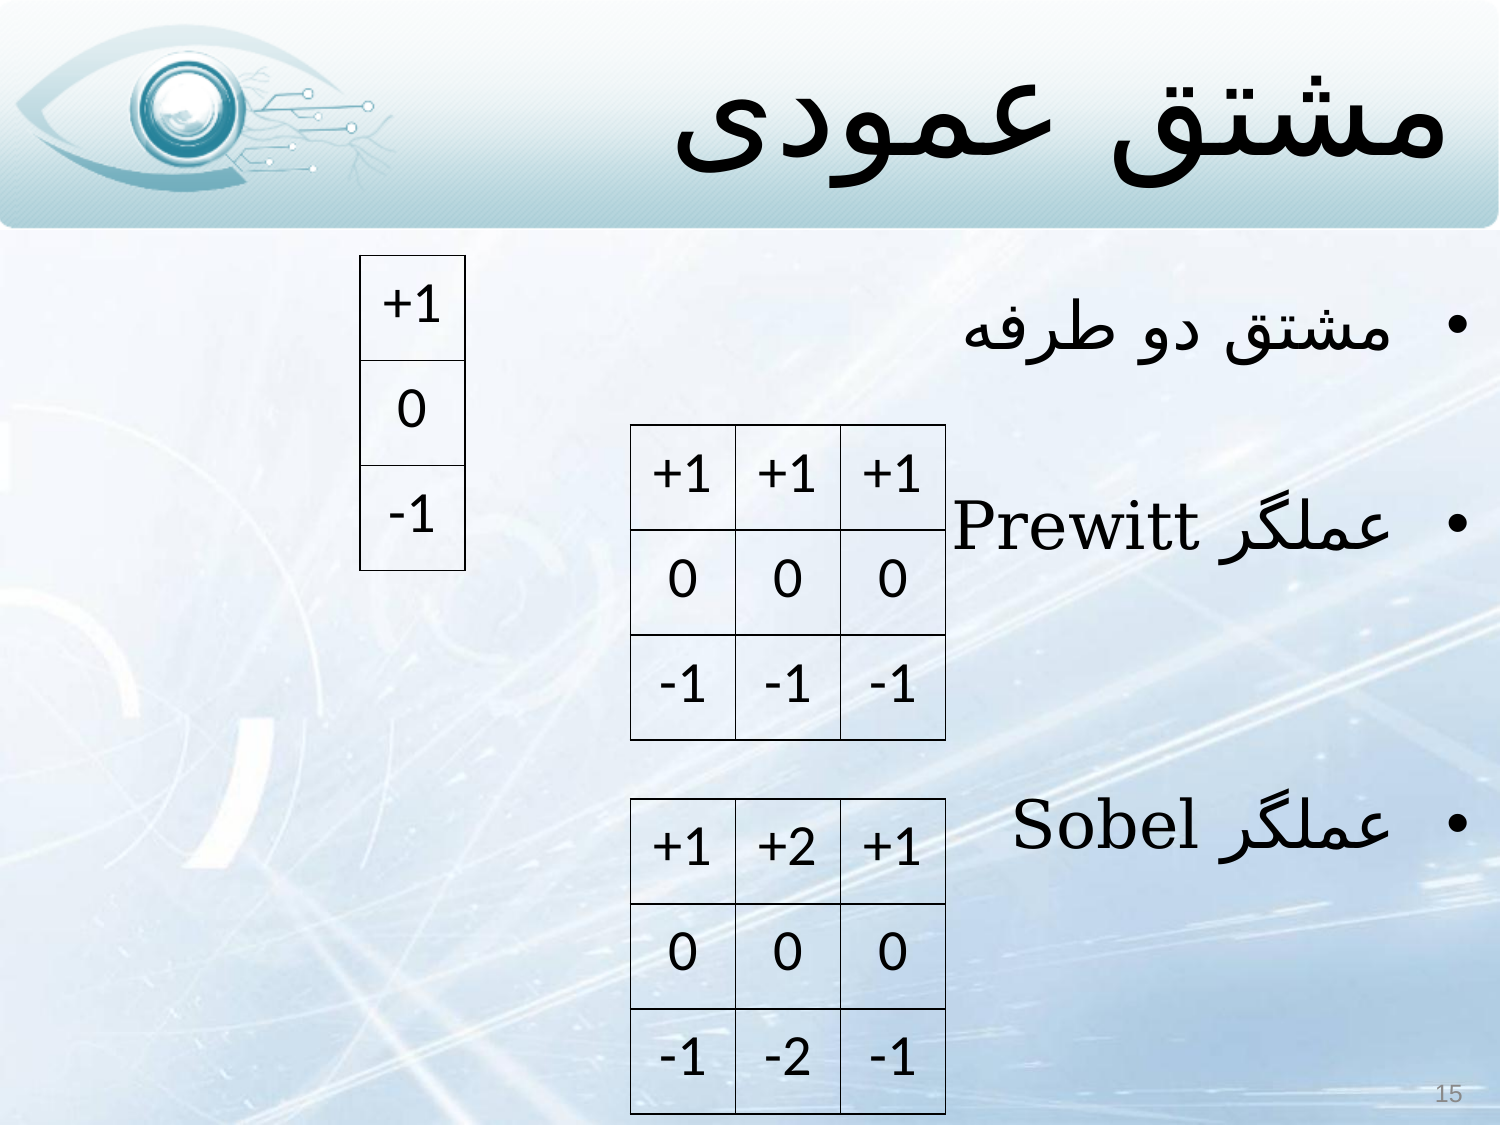

# مشتق عمودی
مشتق دو طرفه

عملگر Prewitt

عملگر Sobel
| +1 |
| --- |
| 0 |
| -1 |
| +1 | +1 | +1 |
| --- | --- | --- |
| 0 | 0 | 0 |
| -1 | -1 | -1 |
| +1 | +2 | +1 |
| --- | --- | --- |
| 0 | 0 | 0 |
| -1 | -2 | -1 |
15